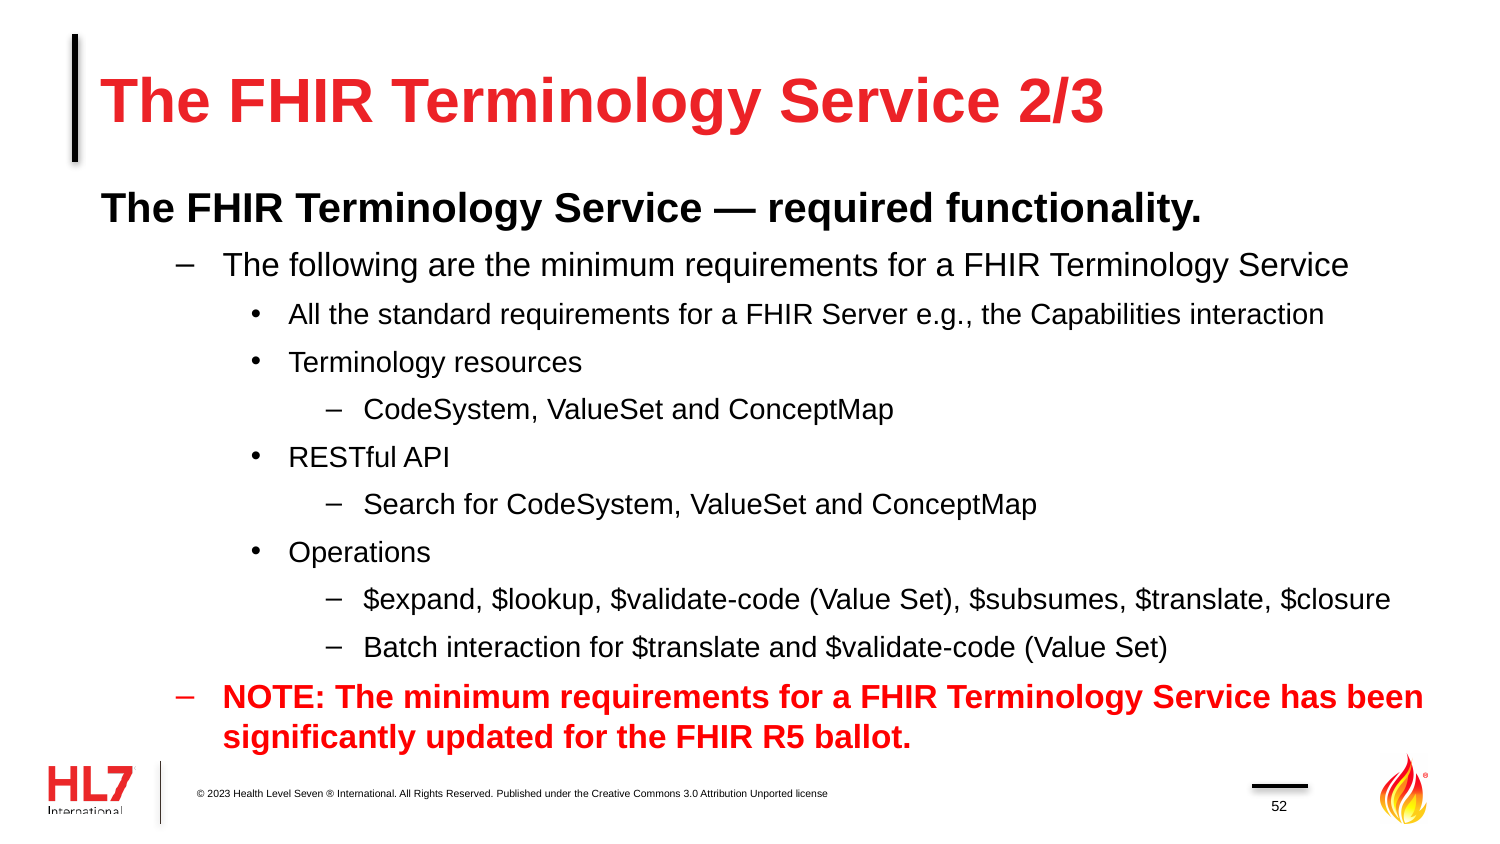

# The FHIR Terminology Service 2/3
The FHIR Terminology Service — required functionality.
The following are the minimum requirements for a FHIR Terminology Service
All the standard requirements for a FHIR Server e.g., the Capabilities interaction
Terminology resources
CodeSystem, ValueSet and ConceptMap
RESTful API
Search for CodeSystem, ValueSet and ConceptMap
Operations
$expand, $lookup, $validate-code (Value Set), $subsumes, $translate, $closure
Batch interaction for $translate and $validate-code (Value Set)
NOTE: The minimum requirements for a FHIR Terminology Service has been significantly updated for the FHIR R5 ballot.

© 2023 Health Level Seven ® International. All Rights Reserved. Published under the Creative Commons 3.0 Attribution Unported license

52